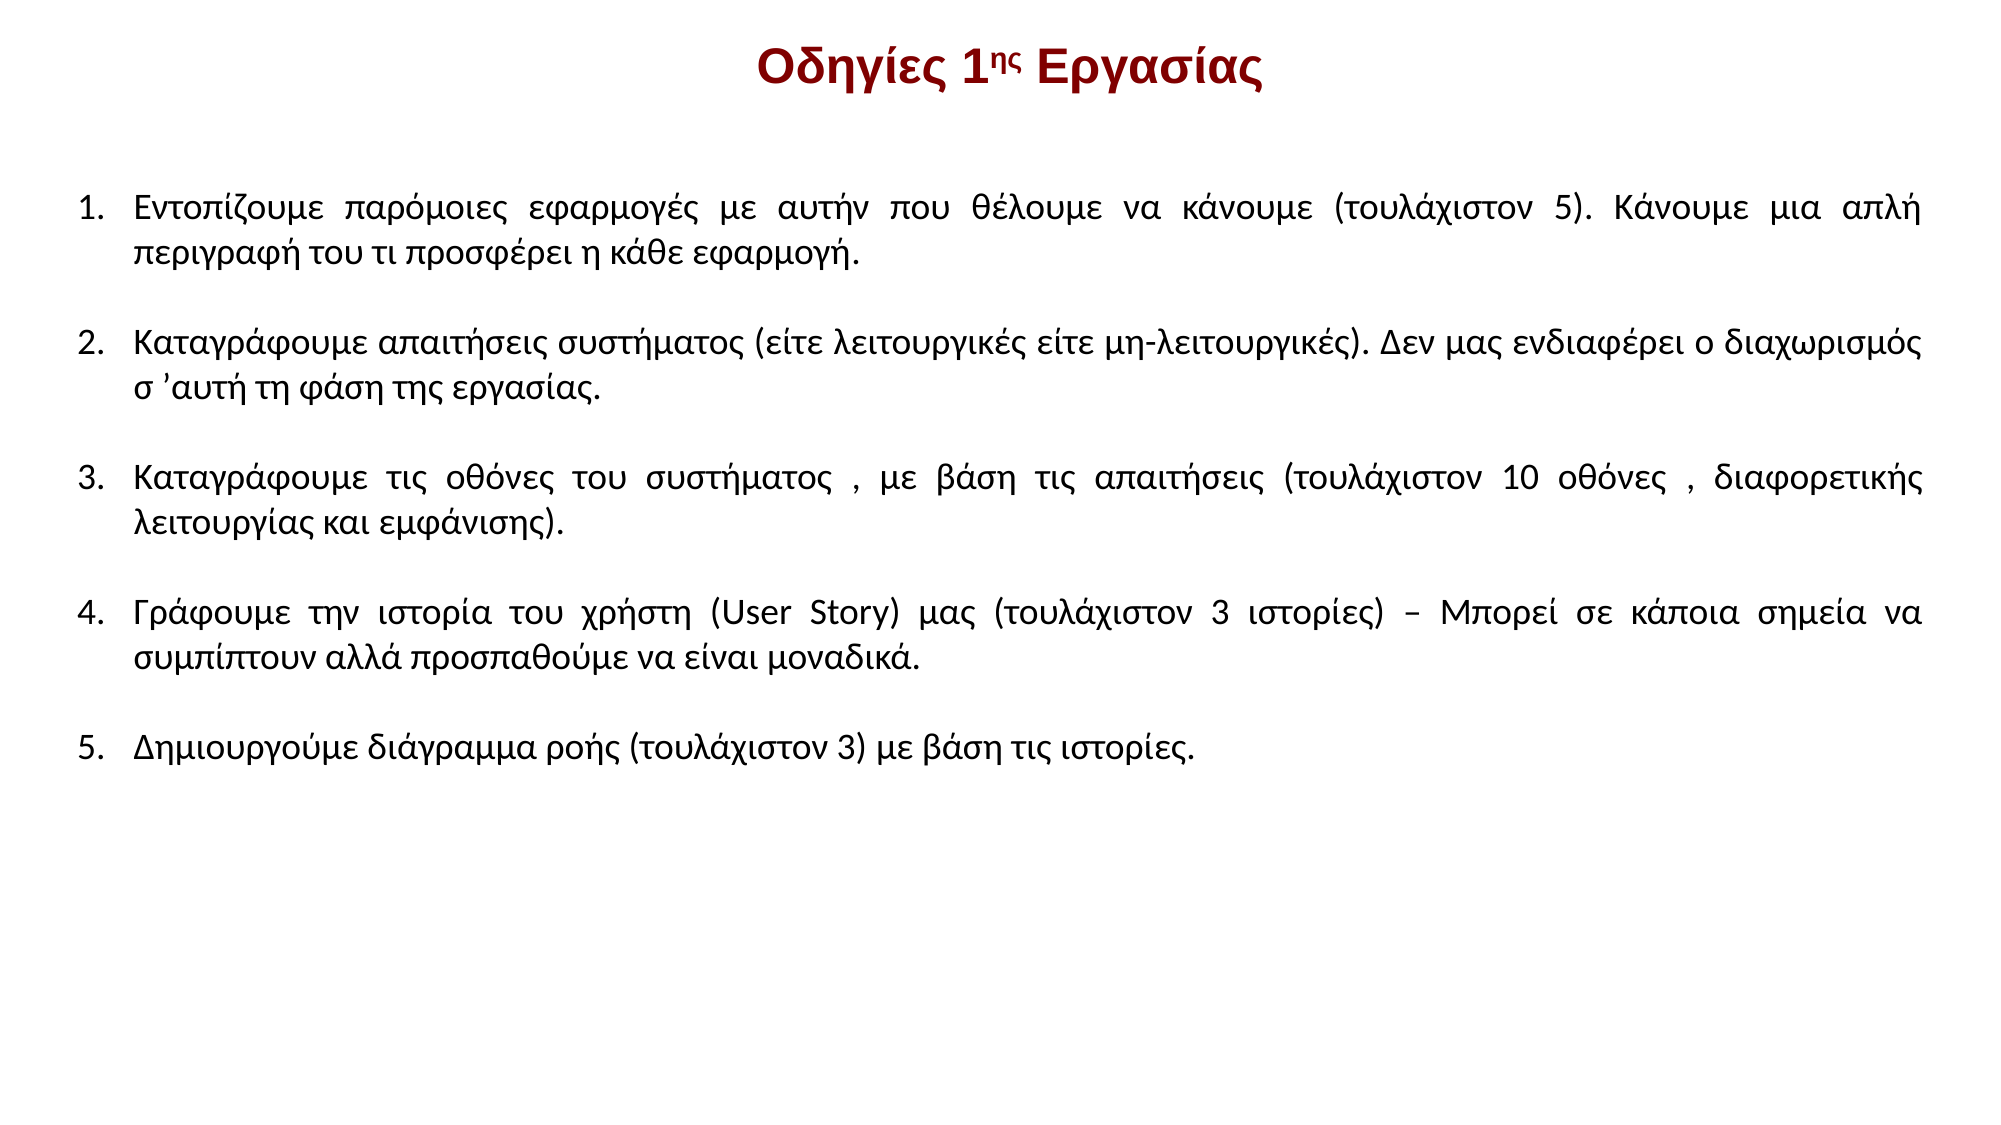

Οδηγίες 1ης Εργασίας
Εντοπίζουμε παρόμοιες εφαρμογές με αυτήν που θέλουμε να κάνουμε (τουλάχιστον 5). Κάνουμε μια απλή περιγραφή του τι προσφέρει η κάθε εφαρμογή.

Καταγράφουμε απαιτήσεις συστήματος (είτε λειτουργικές είτε μη-λειτουργικές). Δεν μας ενδιαφέρει ο διαχωρισμός σ ’αυτή τη φάση της εργασίας.

Καταγράφουμε τις οθόνες του συστήματος , με βάση τις απαιτήσεις (τουλάχιστον 10 οθόνες , διαφορετικής λειτουργίας και εμφάνισης).

Γράφουμε την ιστορία του χρήστη (User Story) μας (τουλάχιστον 3 ιστορίες) – Μπορεί σε κάποια σημεία να συμπίπτουν αλλά προσπαθούμε να είναι μοναδικά.

Δημιουργούμε διάγραμμα ροής (τουλάχιστον 3) με βάση τις ιστορίες.